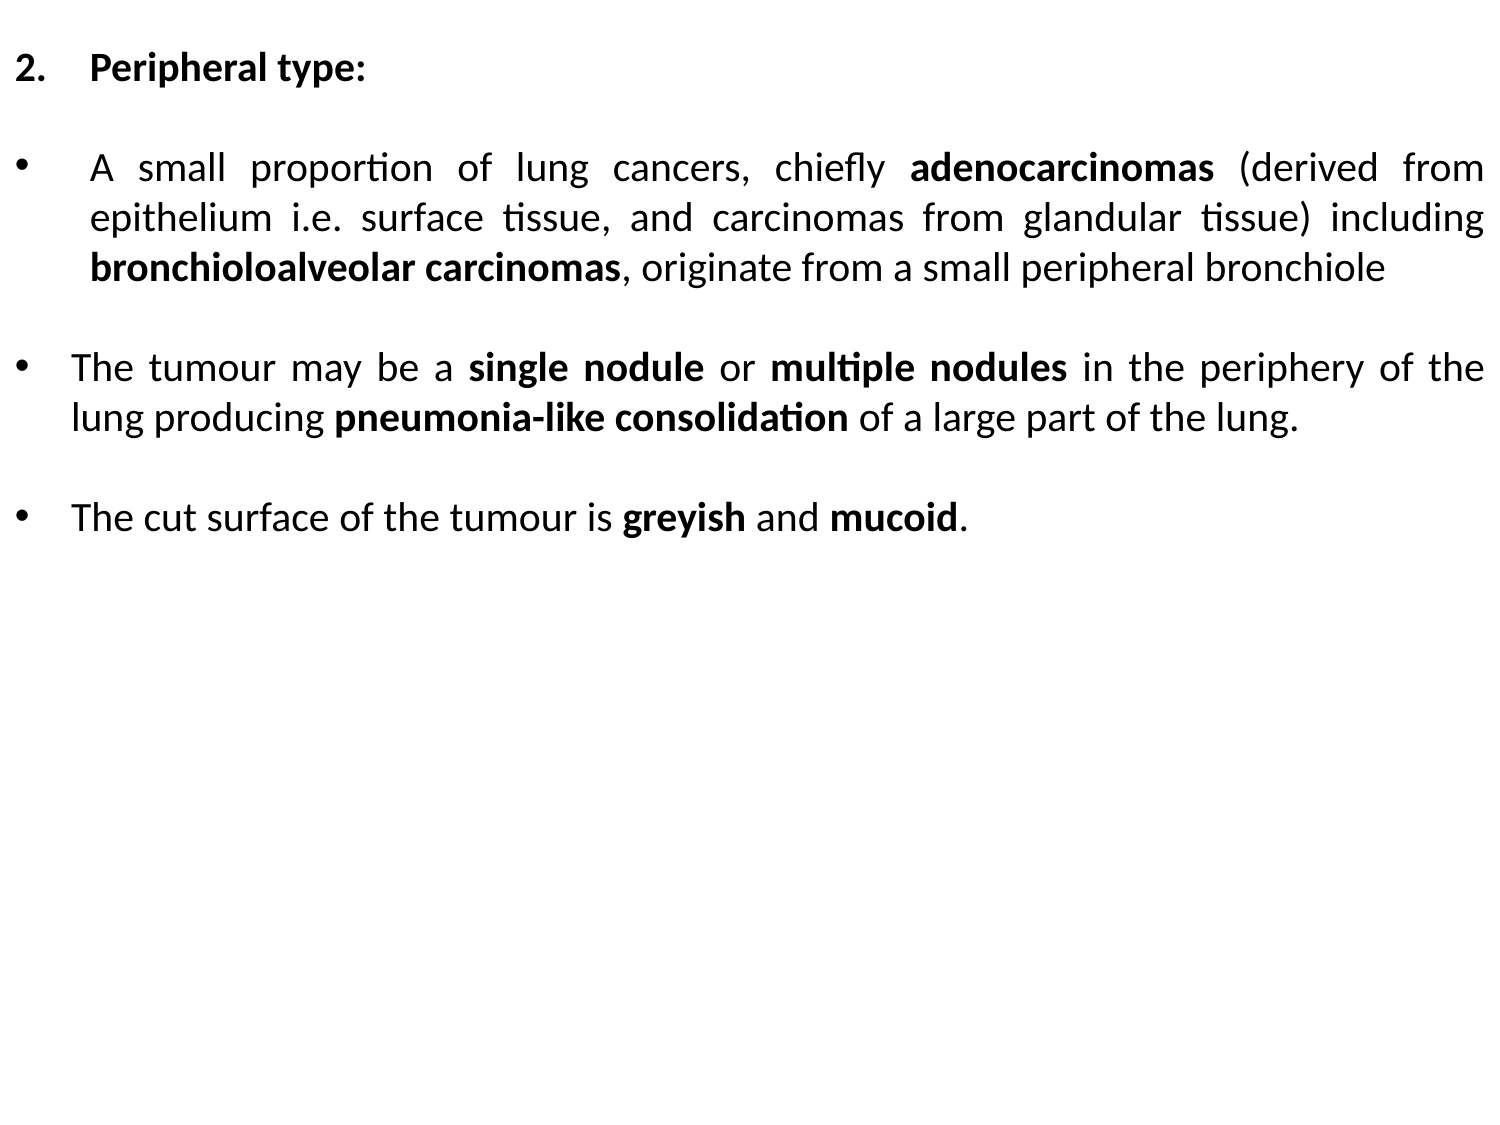

Peripheral type:

A small proportion of lung cancers, chiefly adenocarcinomas (derived from epithelium i.e. surface tissue, and carcinomas from glandular tissue) including bronchioloalveolar carcinomas, originate from a small peripheral bronchiole

The tumour may be a single nodule or multiple nodules in the periphery of the lung producing pneumonia-like consolidation of a large part of the lung.

The cut surface of the tumour is greyish and mucoid.